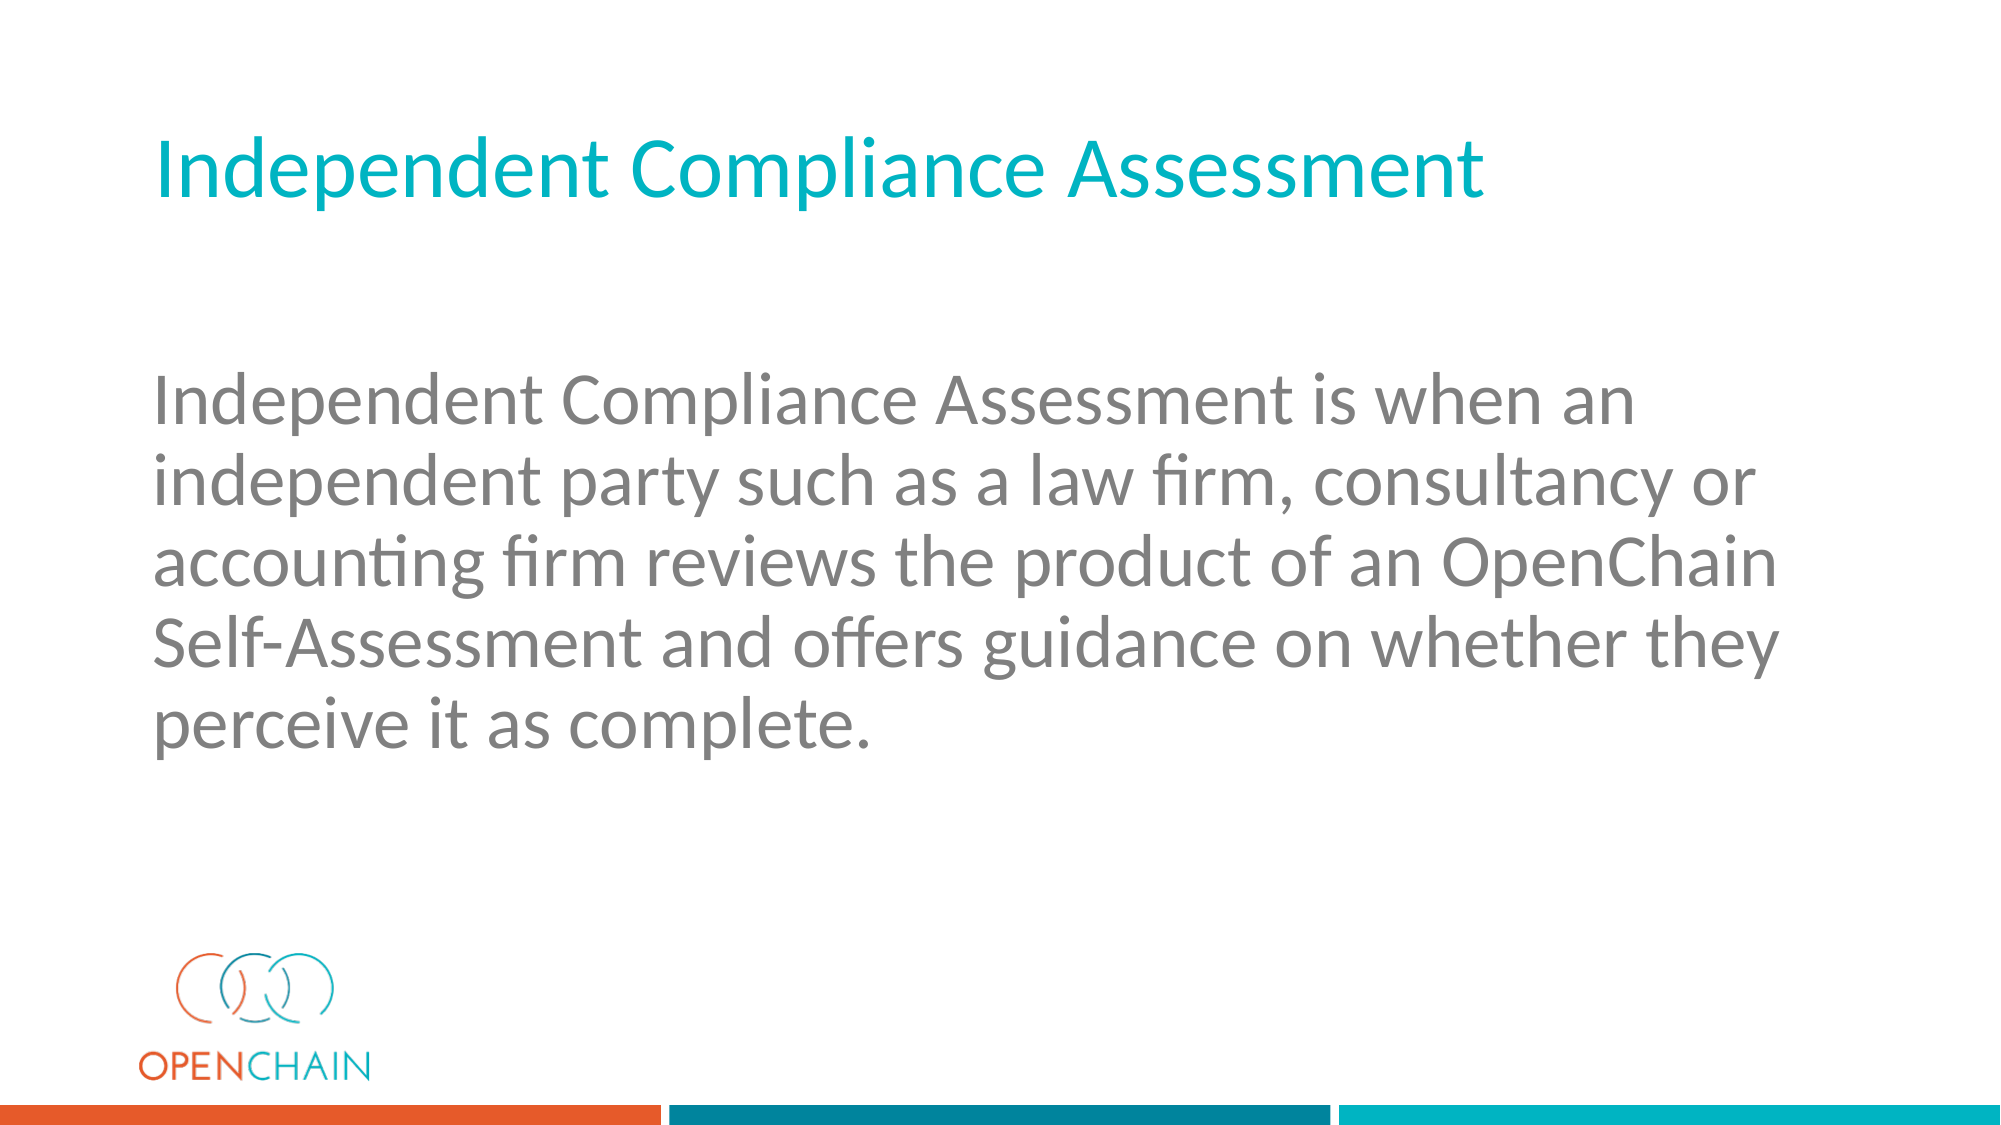

Independent Compliance Assessment
# Independent Compliance Assessment is when an independent party such as a law firm, consultancy or accounting firm reviews the product of an OpenChain Self-Assessment and offers guidance on whether they perceive it as complete.